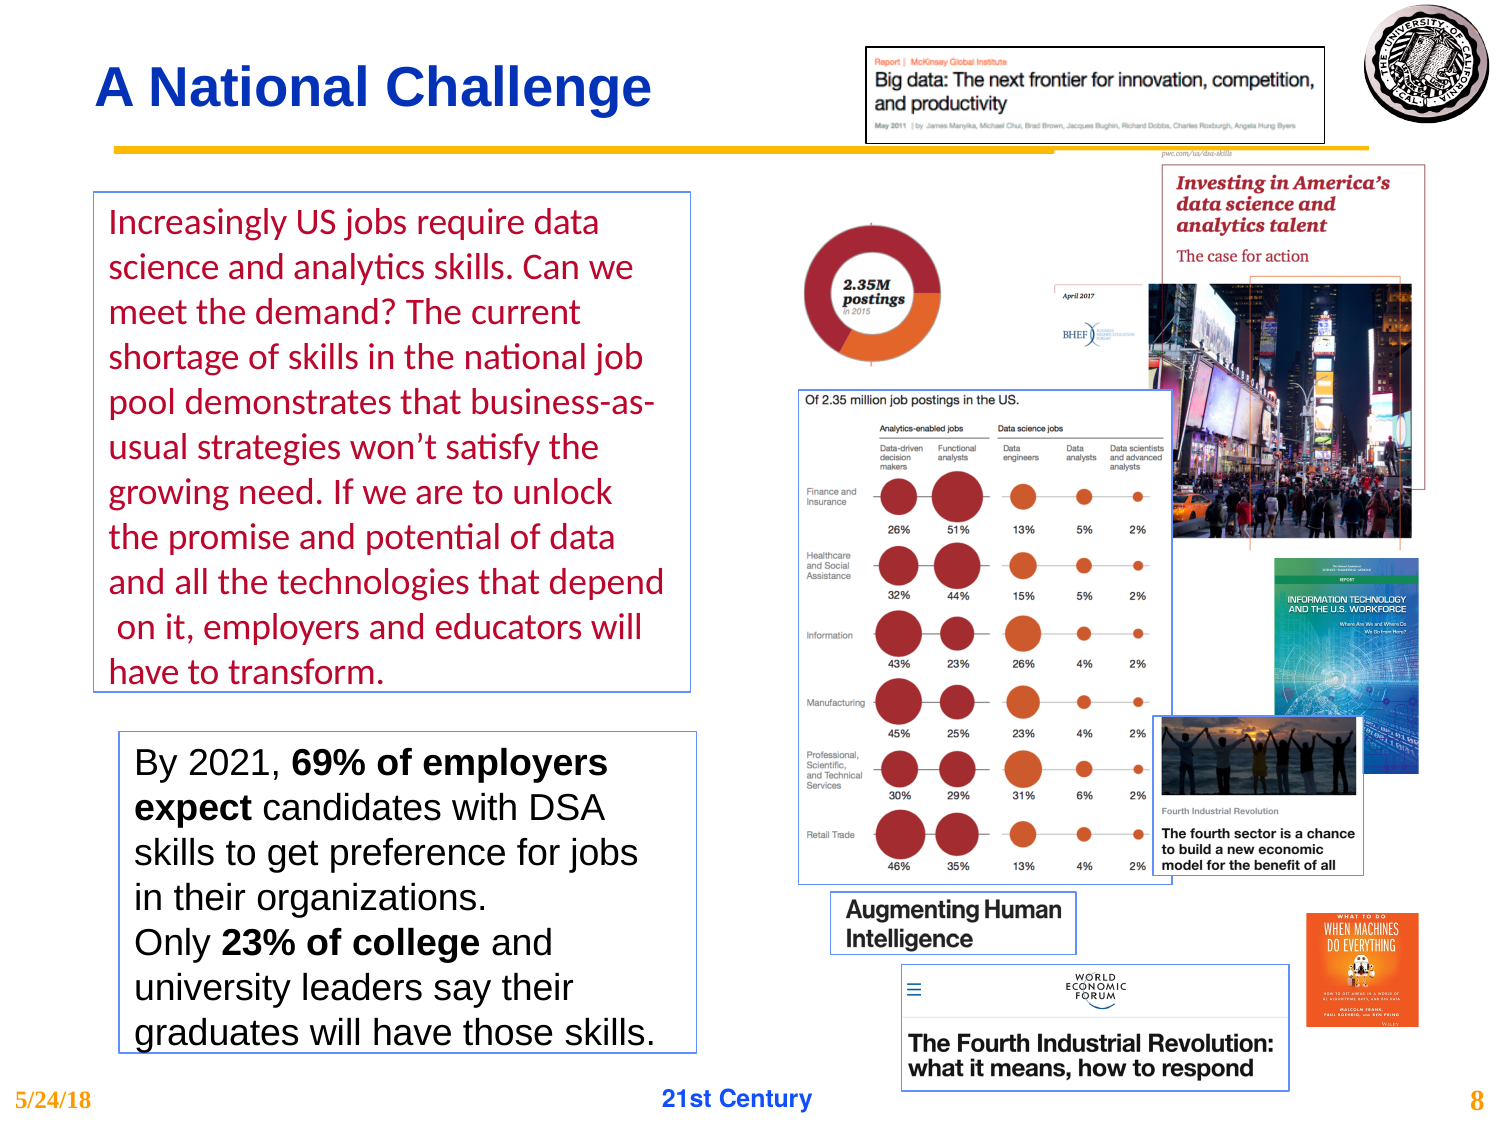

# A National Challenge

Increasingly US jobs require data  science and analytics skills. Can we  meet the demand? The current  shortage of skills in the national job  pool demonstrates that business-as-  usual strategies won’t satisfy the  growing need. If we are to unlock  the promise and potential of data  and all the technologies that depend  on it, employers and educators will  have to transform.

By 2021, 69% of employers  expect candidates with DSA  skills to get preference for jobs  in their organizations.
Only 23% of college and  university leaders say their  graduates will have those skills.

8
21st Century
5/24/18